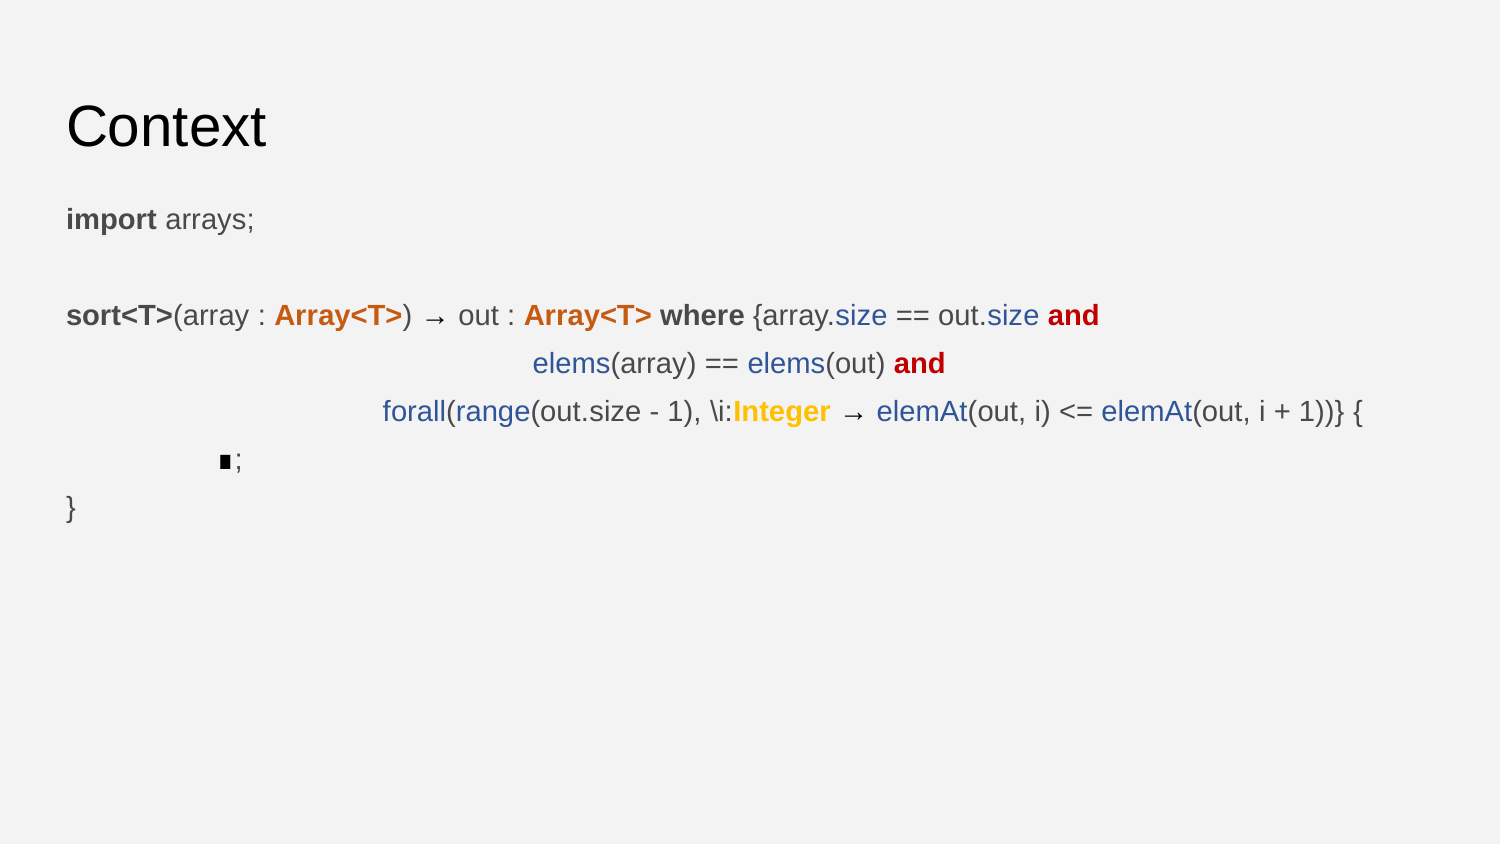

# Context
import arrays;

sort<T>(array : Array<T>) → out : Array<T> where {array.size == out.size and
      	  	  	  elems(array) == elems(out) and
                     	  forall(range(out.size - 1), \i:Integer → elemAt(out, i) <= elemAt(out, i + 1))} {
    	∎;
}